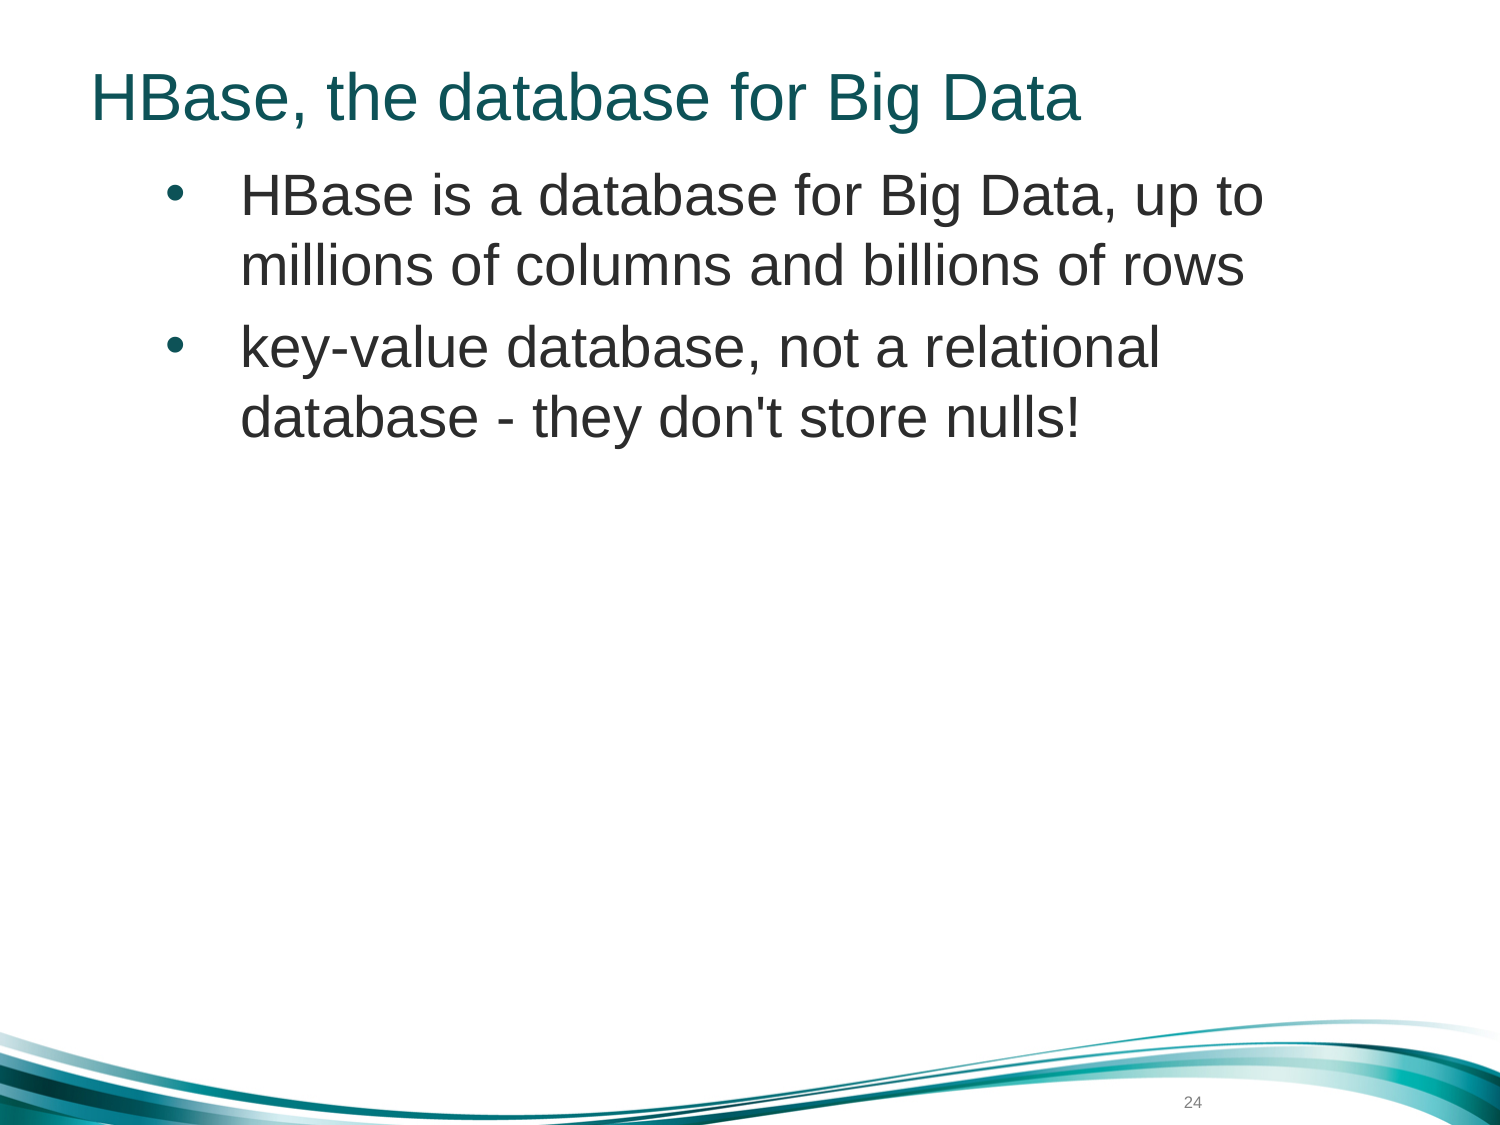

# HBase, the database for Big Data
HBase is a database for Big Data, up to millions of columns and billions of rows
key-value database, not a relational database - they don't store nulls!
24